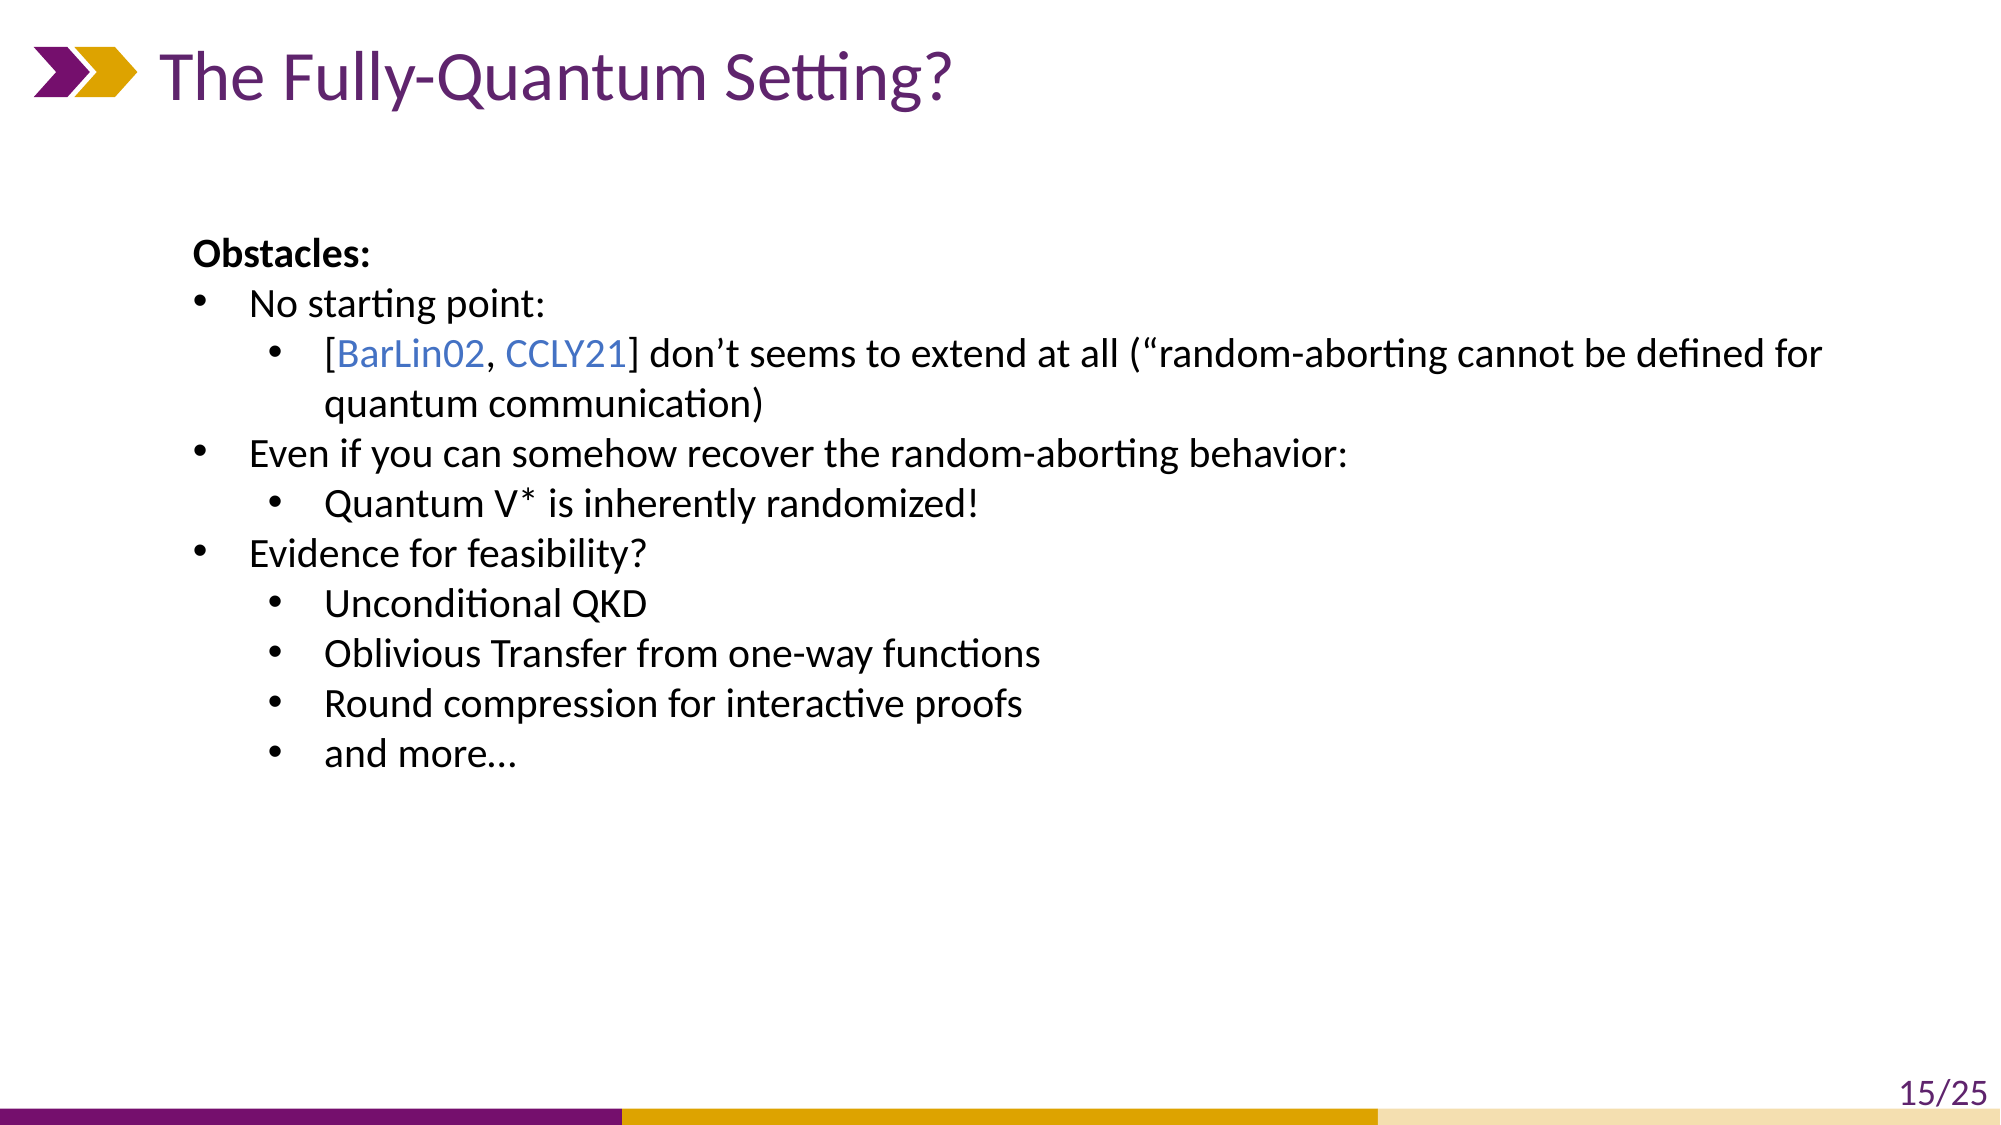

# The Fully-Quantum Setting?
Obstacles:
No starting point:
[BarLin02, CCLY21] don’t seems to extend at all (“random-aborting cannot be defined for quantum communication)
Even if you can somehow recover the random-aborting behavior:
Quantum V* is inherently randomized!
Evidence for feasibility?
Unconditional QKD
Oblivious Transfer from one-way functions
Round compression for interactive proofs
and more…